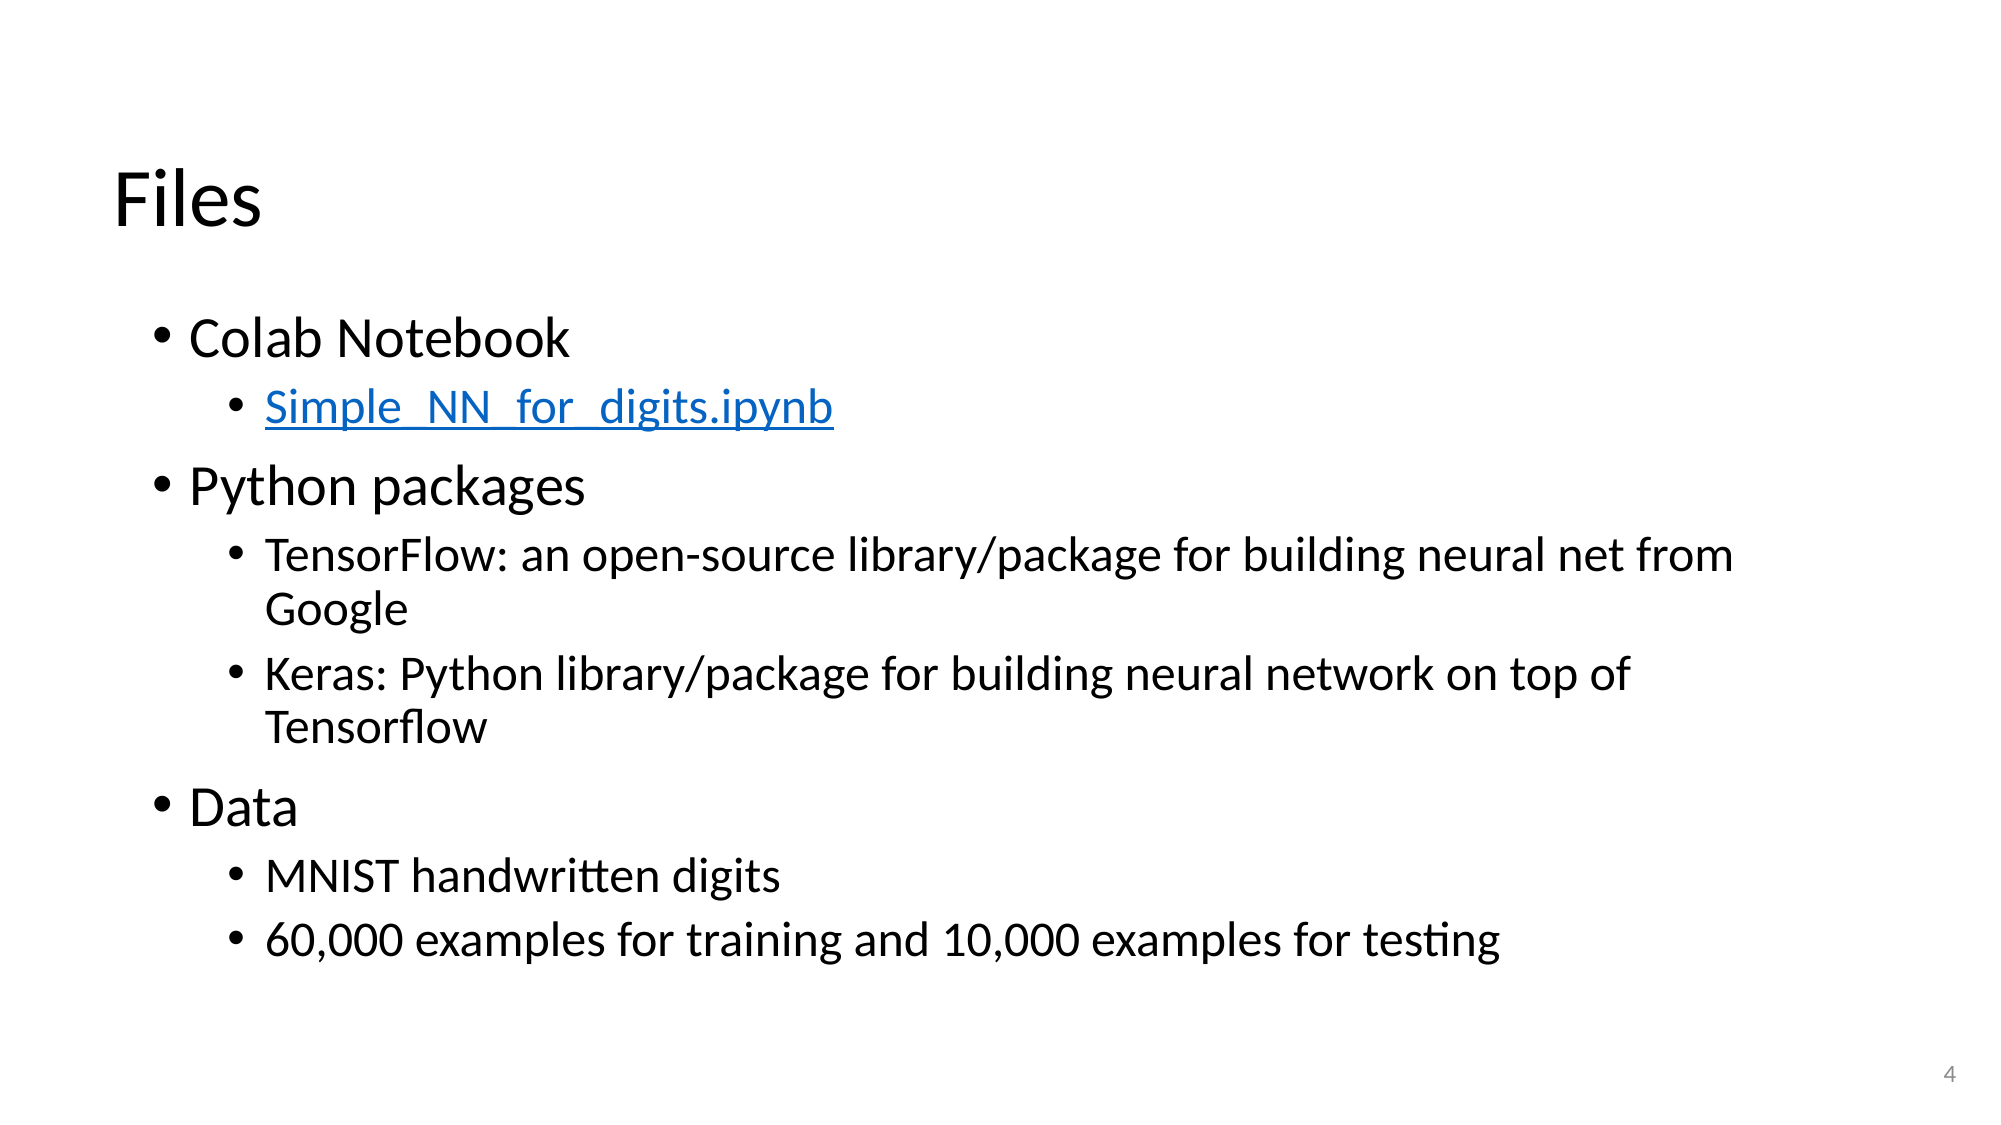

# Files
Colab Notebook
Simple_NN_for_digits.ipynb
Python packages
TensorFlow: an open-source library/package for building neural net from Google
Keras: Python library/package for building neural network on top of Tensorflow
Data
MNIST handwritten digits
60,000 examples for training and 10,000 examples for testing

4